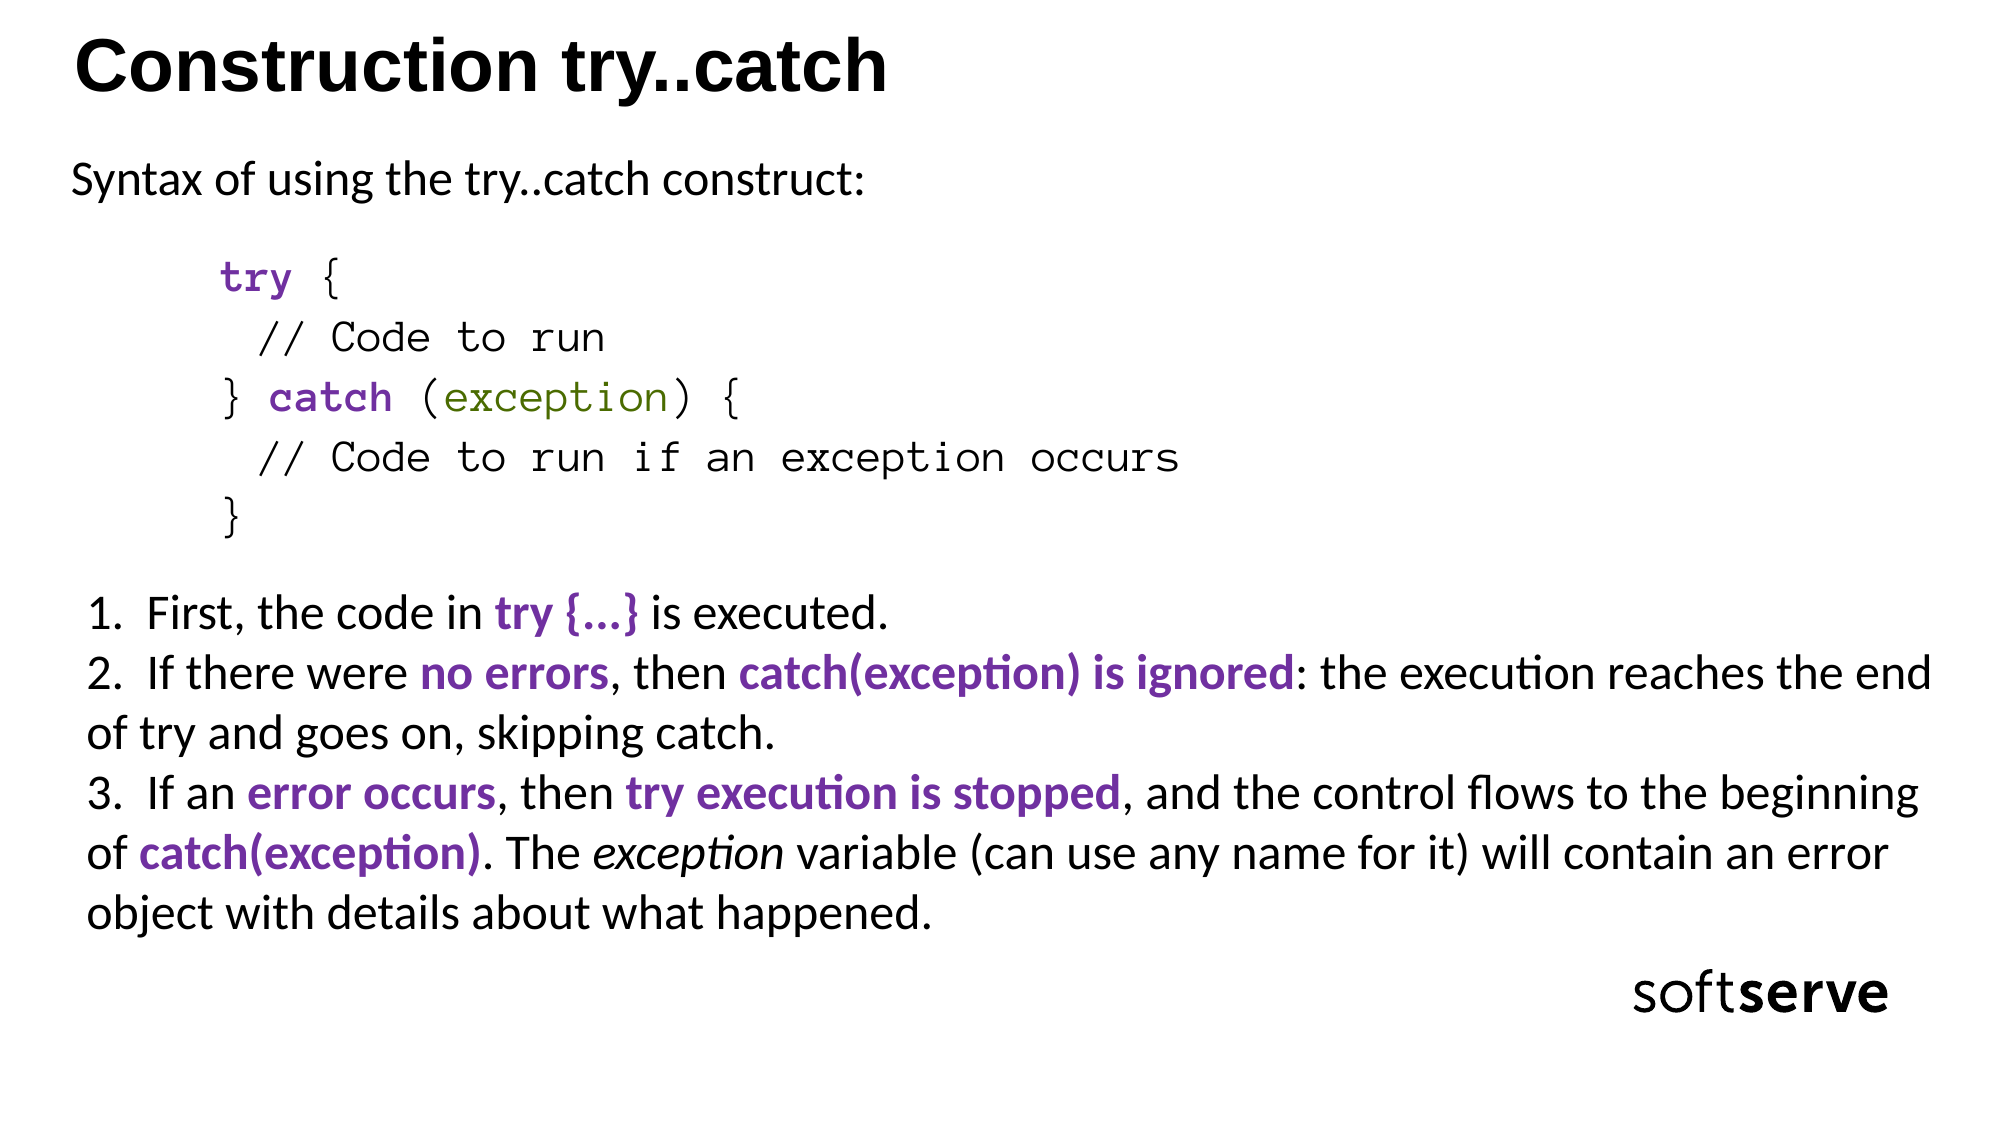

# Construction try..catch
Syntax of using the try..catch construct:
	try {
   // Code to run
} catch (exception) {
   // Code to run if an exception occurs
}

  First, the code in try {...} is executed.
  If there were no errors, then catch(exception) is ignored: the execution reaches the end of try and goes on, skipping catch.
  If an error occurs, then try execution is stopped, and the control flows to the beginning of catch(exception). The exception variable (can use any name for it) will contain an error object with details about what happened.